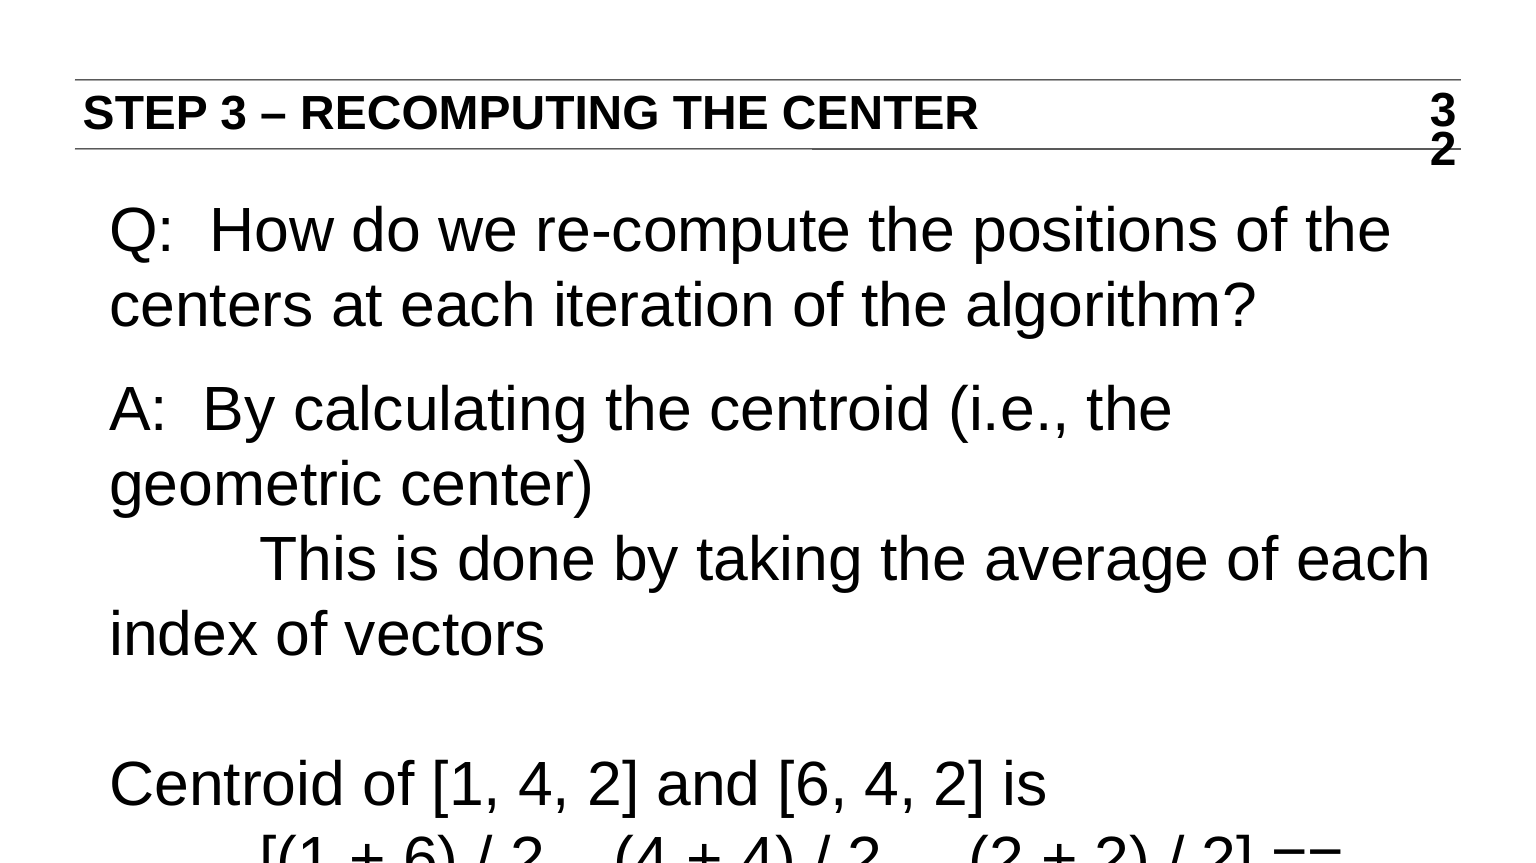

Step 3 – Recomputing the Center
32
Q:  How do we re-compute the positions of the centers at each iteration of the algorithm?

A:  By calculating the centroid (i.e., the geometric center)
	This is done by taking the average of each index of vectors

Centroid of [1, 4, 2] and [6, 4, 2] is
	[(1 + 6) / 2,   (4 + 4) / 2,    (2 + 2) / 2] == [3.5, 4, 2]